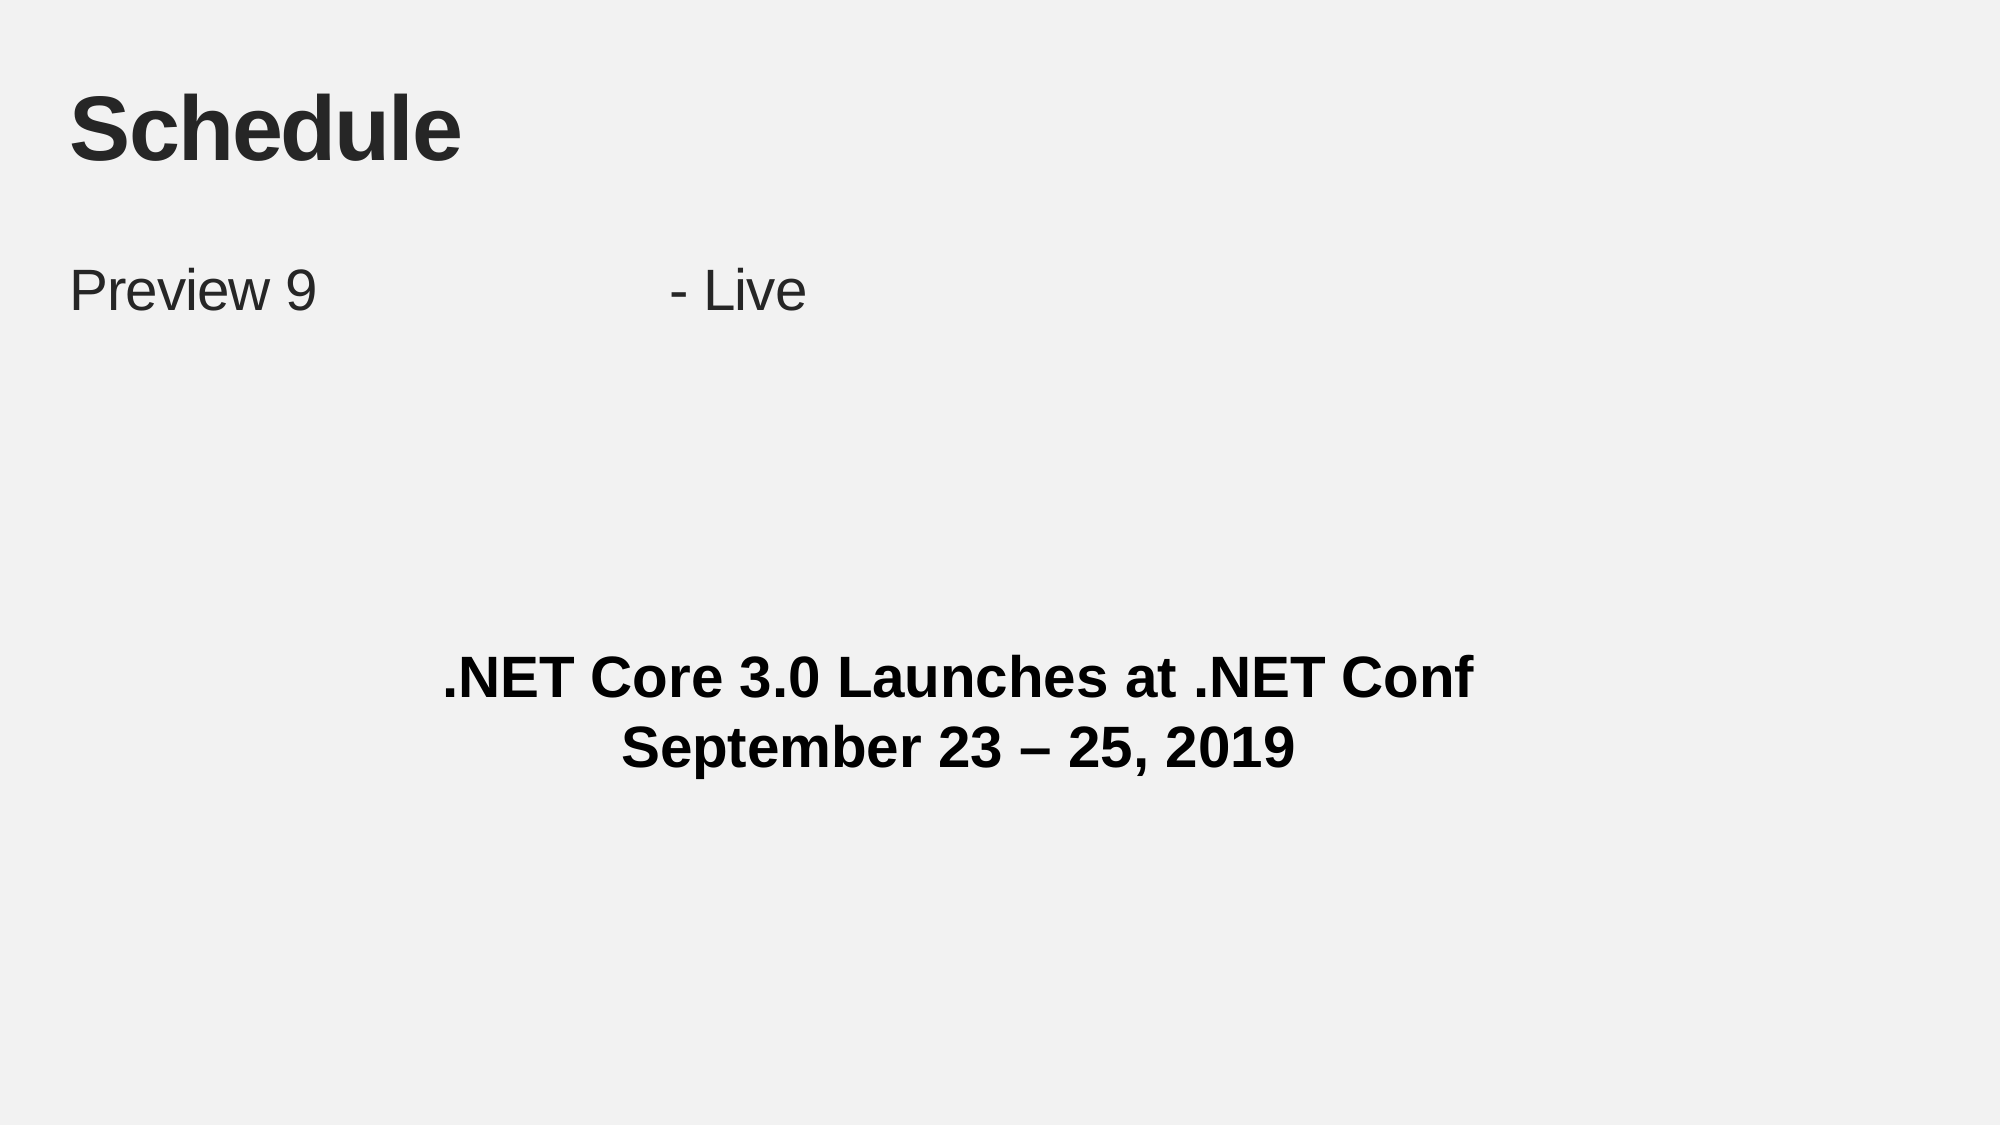

# Schedule
Preview 9			- Live
.NET Core 3.0 Launches at .NET Conf
September 23 – 25, 2019